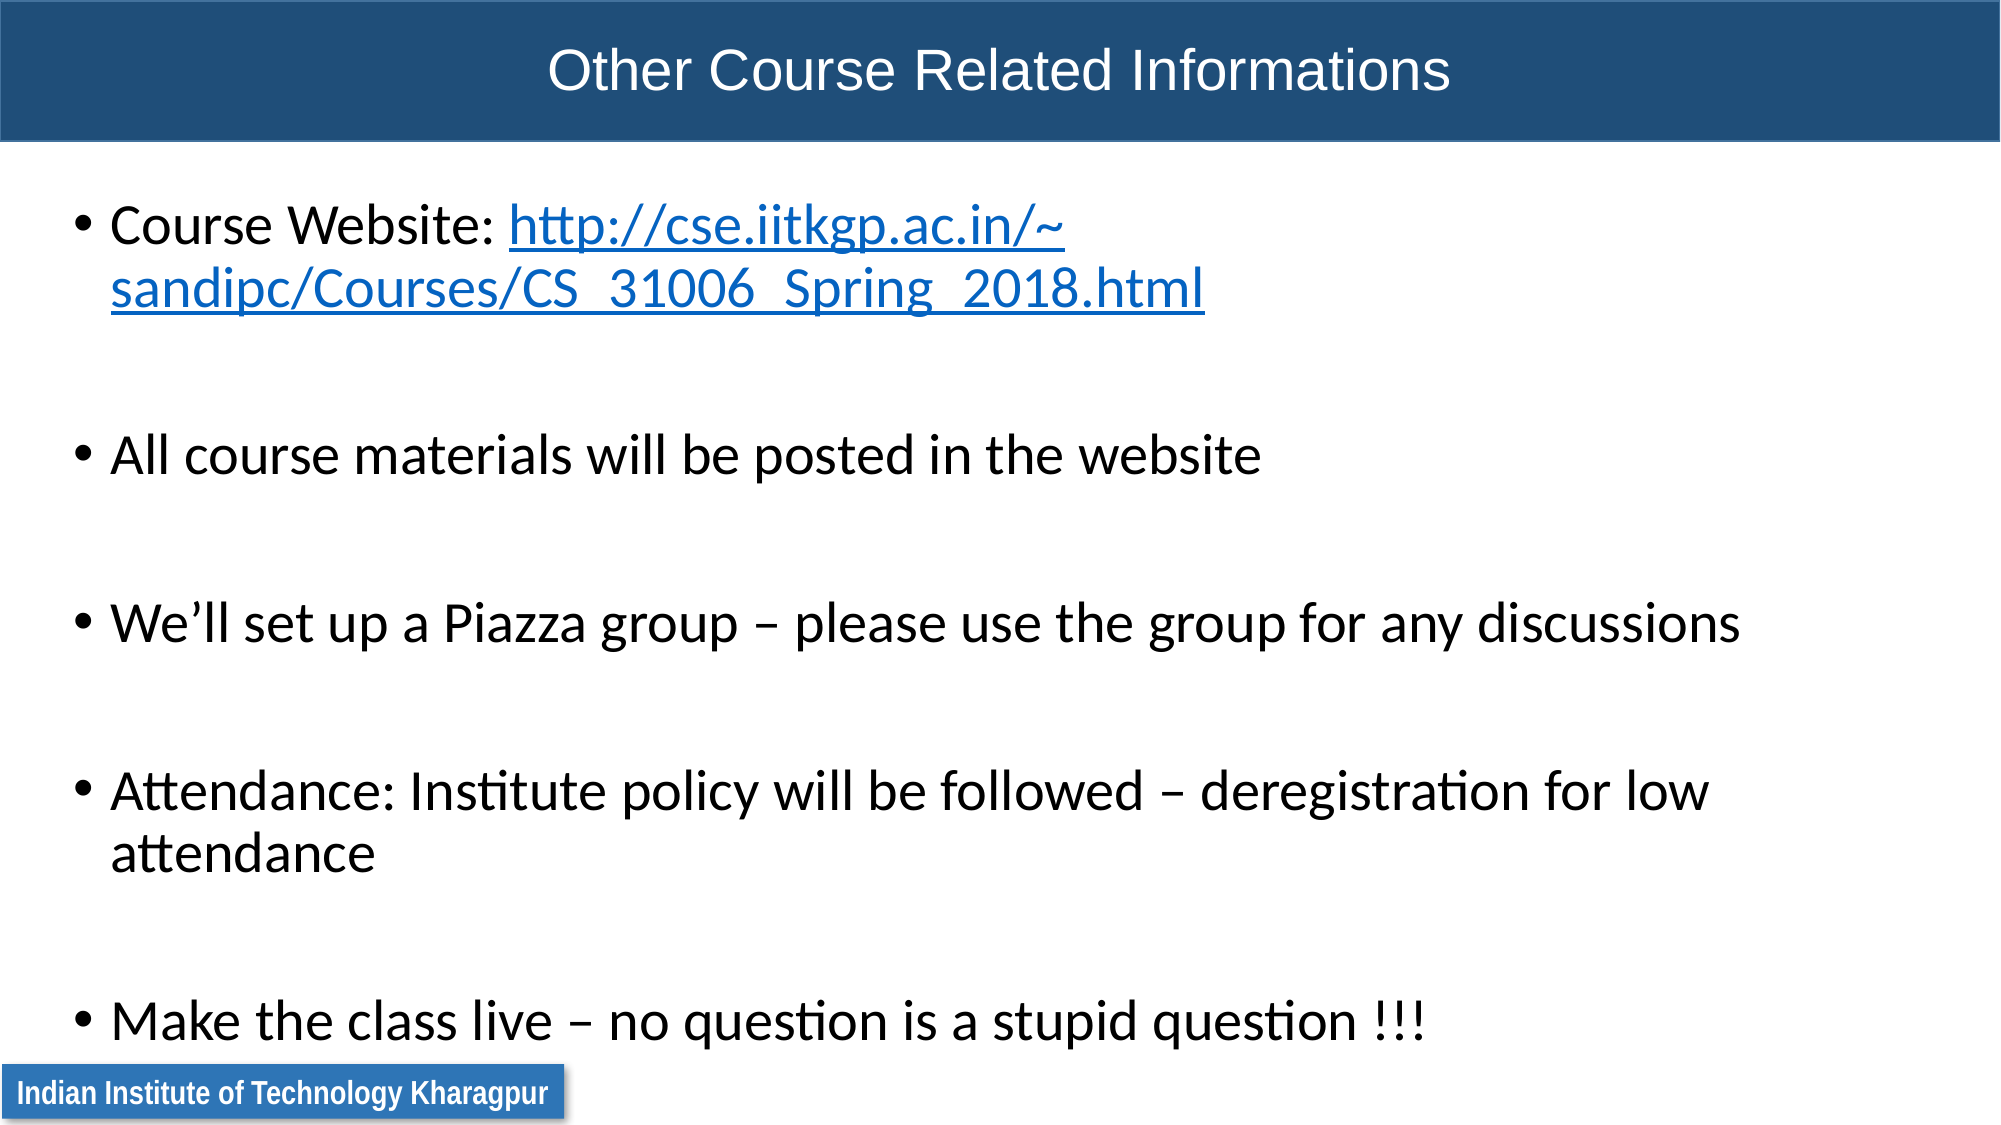

# Other Course Related Informations
Course Website: http://cse.iitkgp.ac.in/~sandipc/Courses/CS_31006_Spring_2018.html

All course materials will be posted in the website

We’ll set up a Piazza group – please use the group for any discussions

Attendance: Institute policy will be followed – deregistration for low attendance

Make the class live – no question is a stupid question !!!